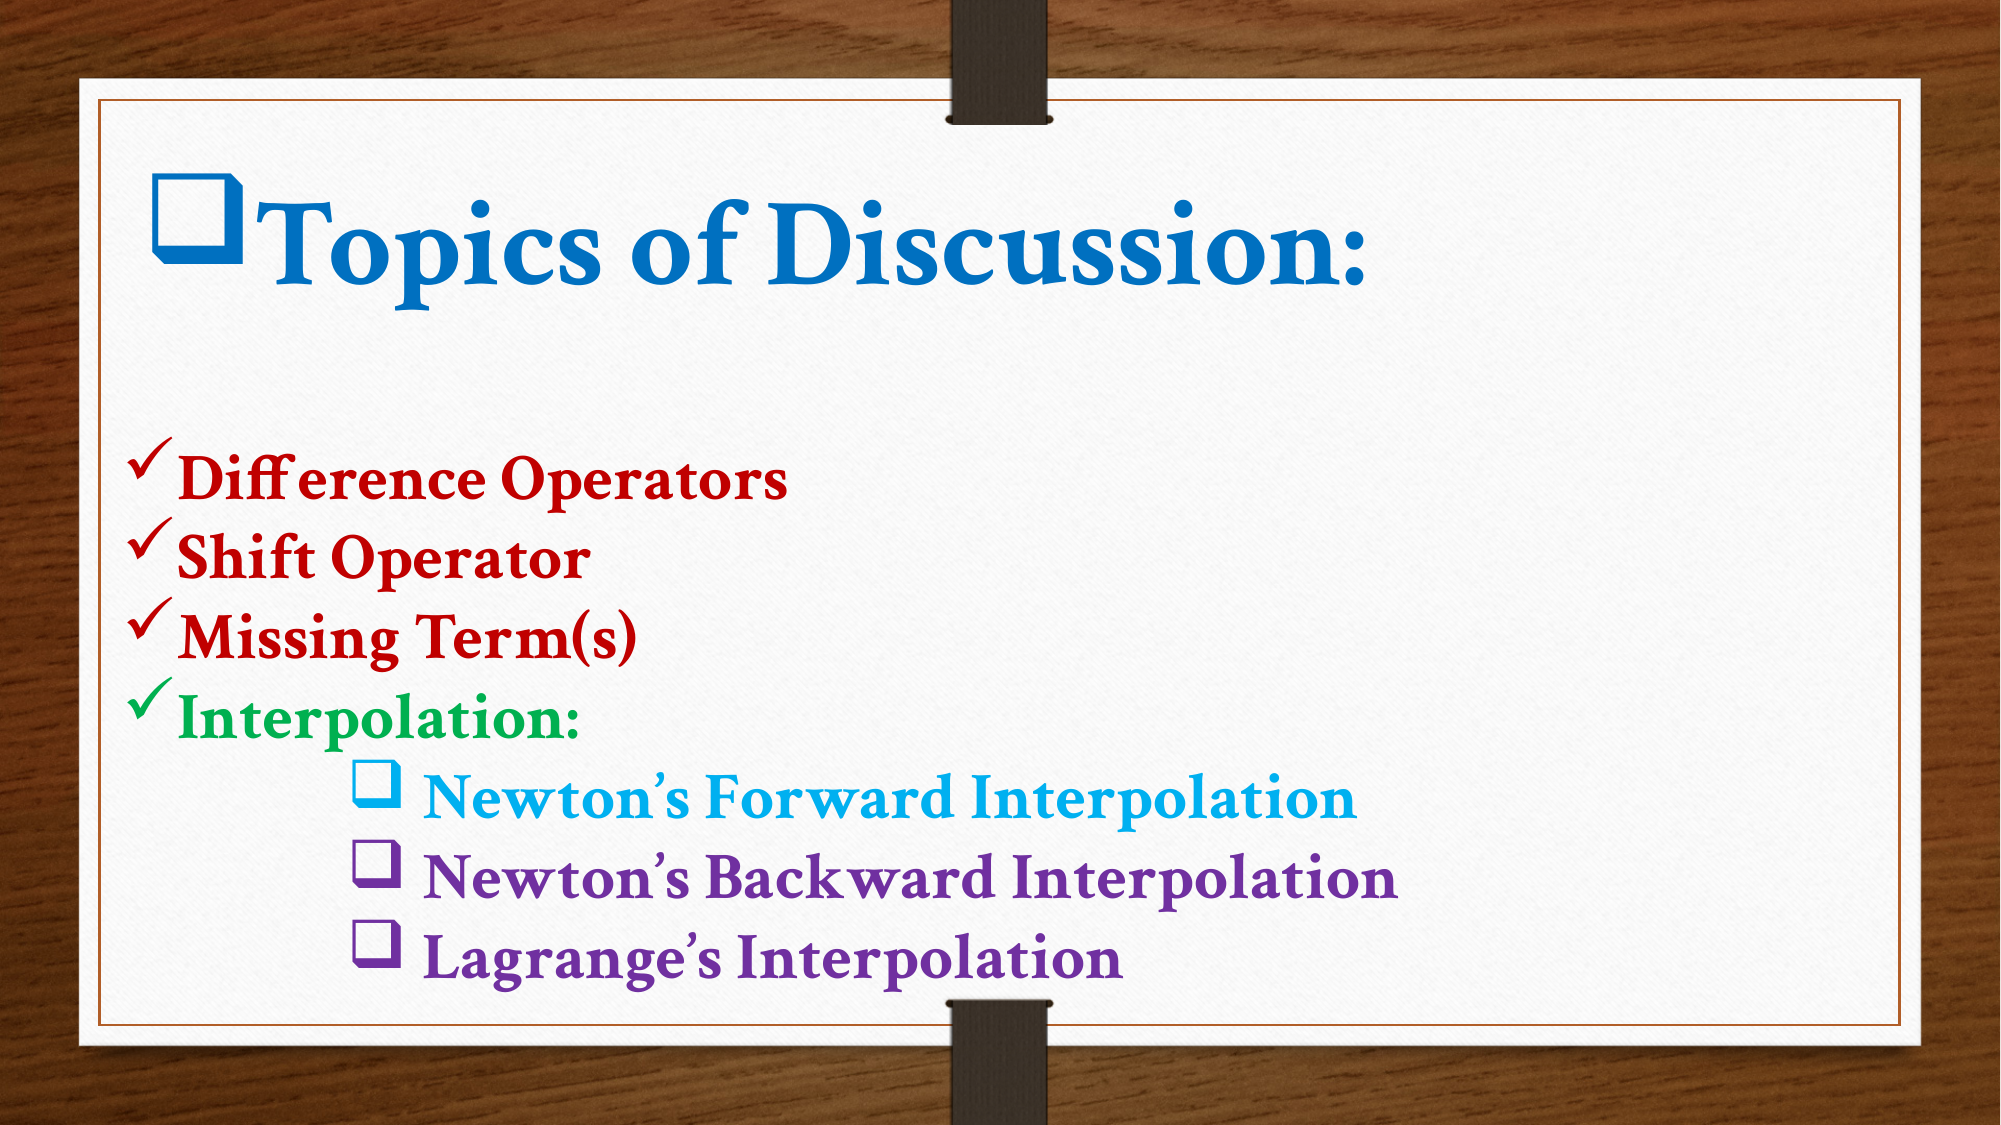

Topics of Discussion:

Difference Operators
Shift Operator
Missing Term(s)
Interpolation:
Newton’s Forward Interpolation
Newton’s Backward Interpolation
Lagrange’s Interpolation